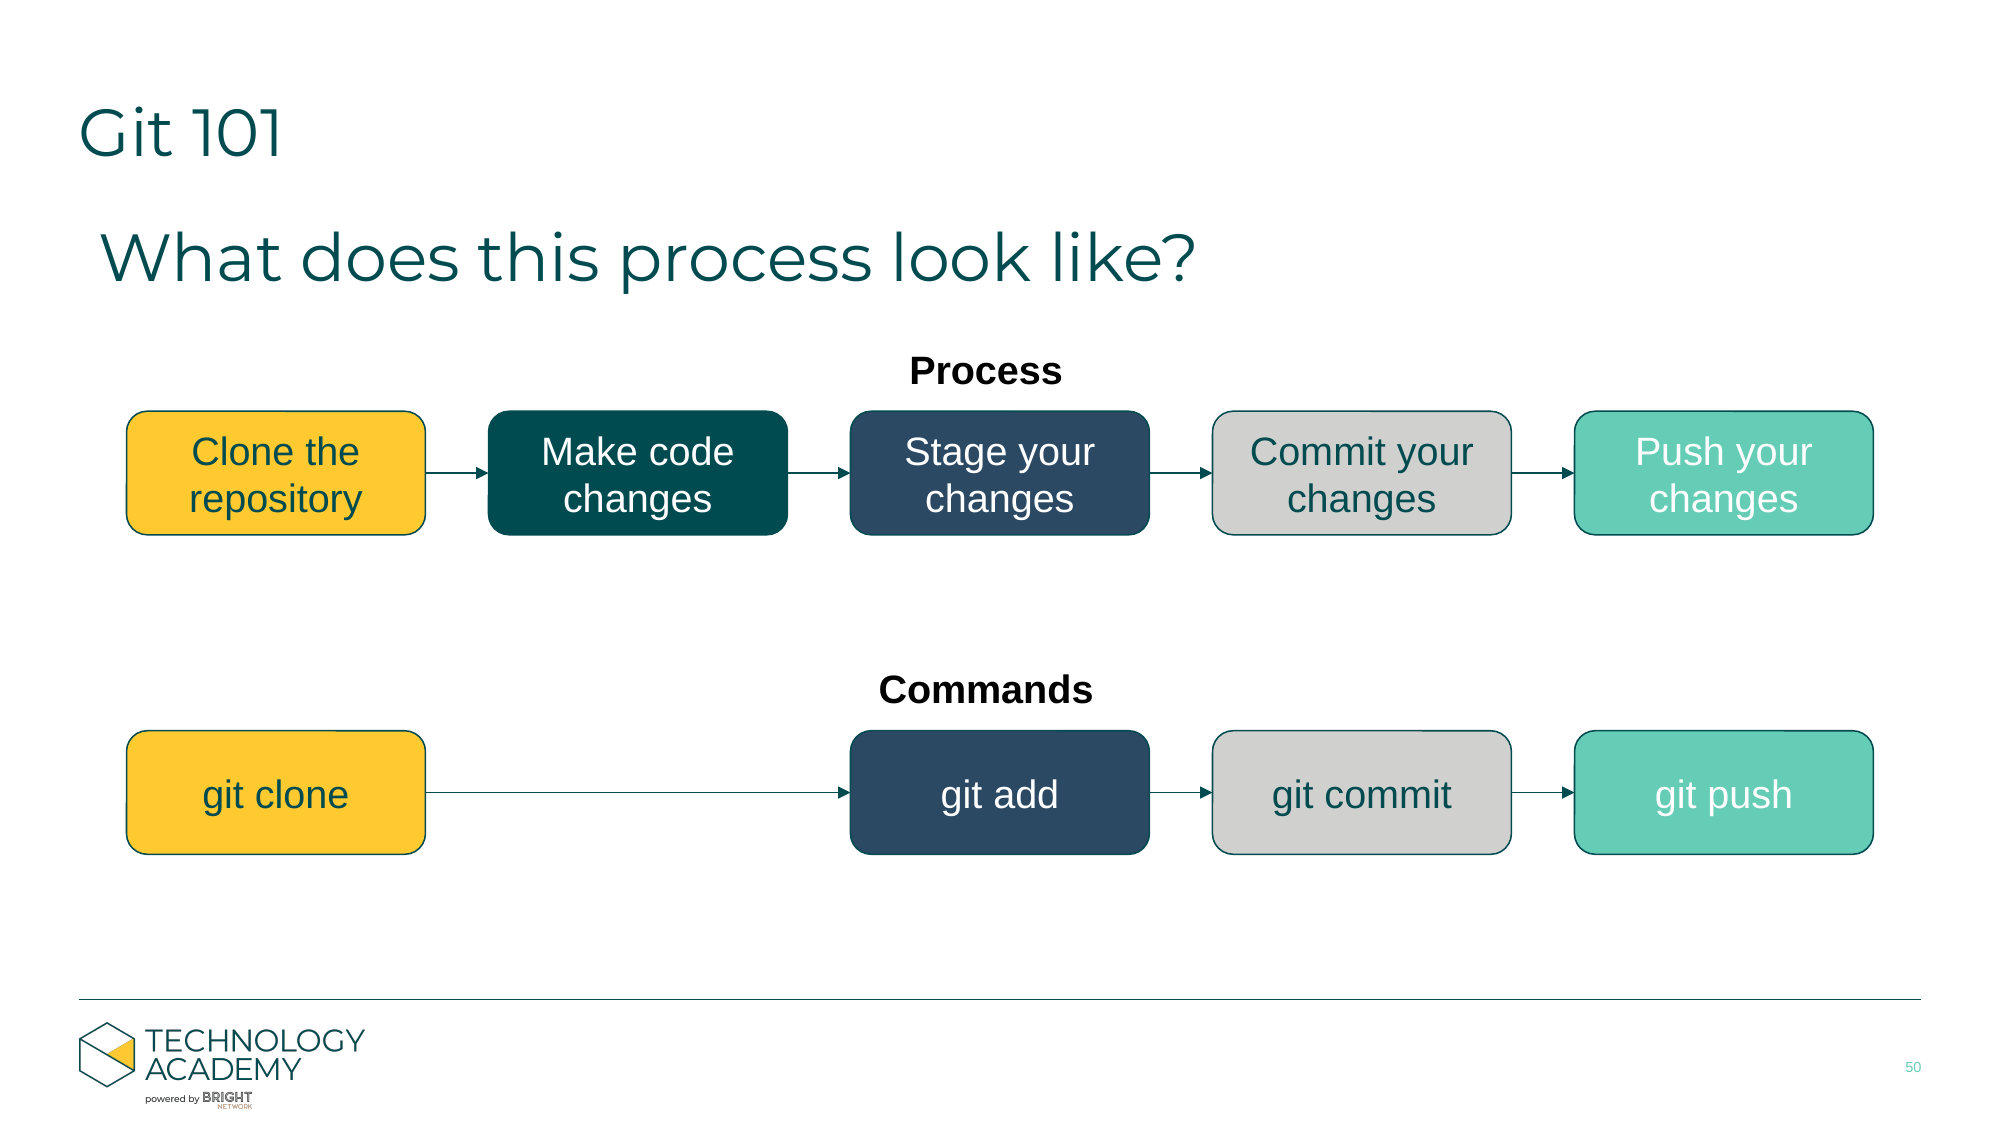

# Git 101

What does this process look like?
Process
Clone the repository
Make code changes
Stage your changes
Commit your changes
Push your changes
Commands
git clone
git add
git commit
git push
50